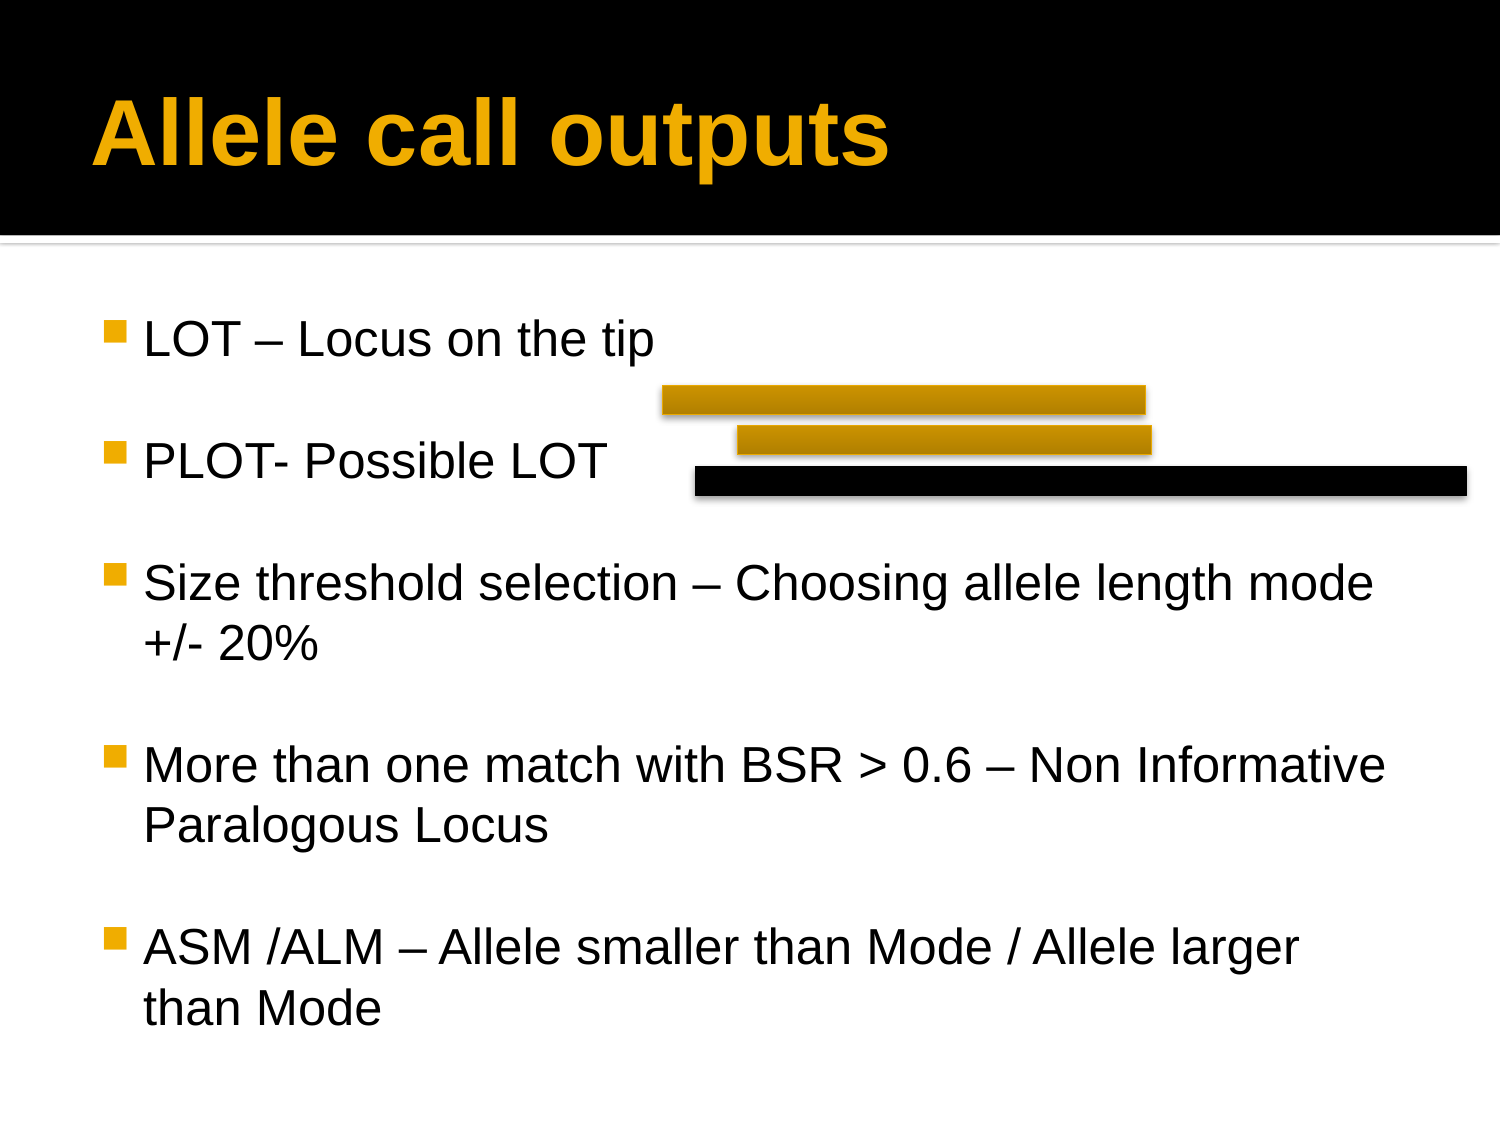

# Allele call outputs
LOT – Locus on the tip

PLOT- Possible LOT

Size threshold selection – Choosing allele length mode +/- 20%

More than one match with BSR > 0.6 – Non Informative Paralogous Locus

ASM /ALM – Allele smaller than Mode / Allele larger than Mode